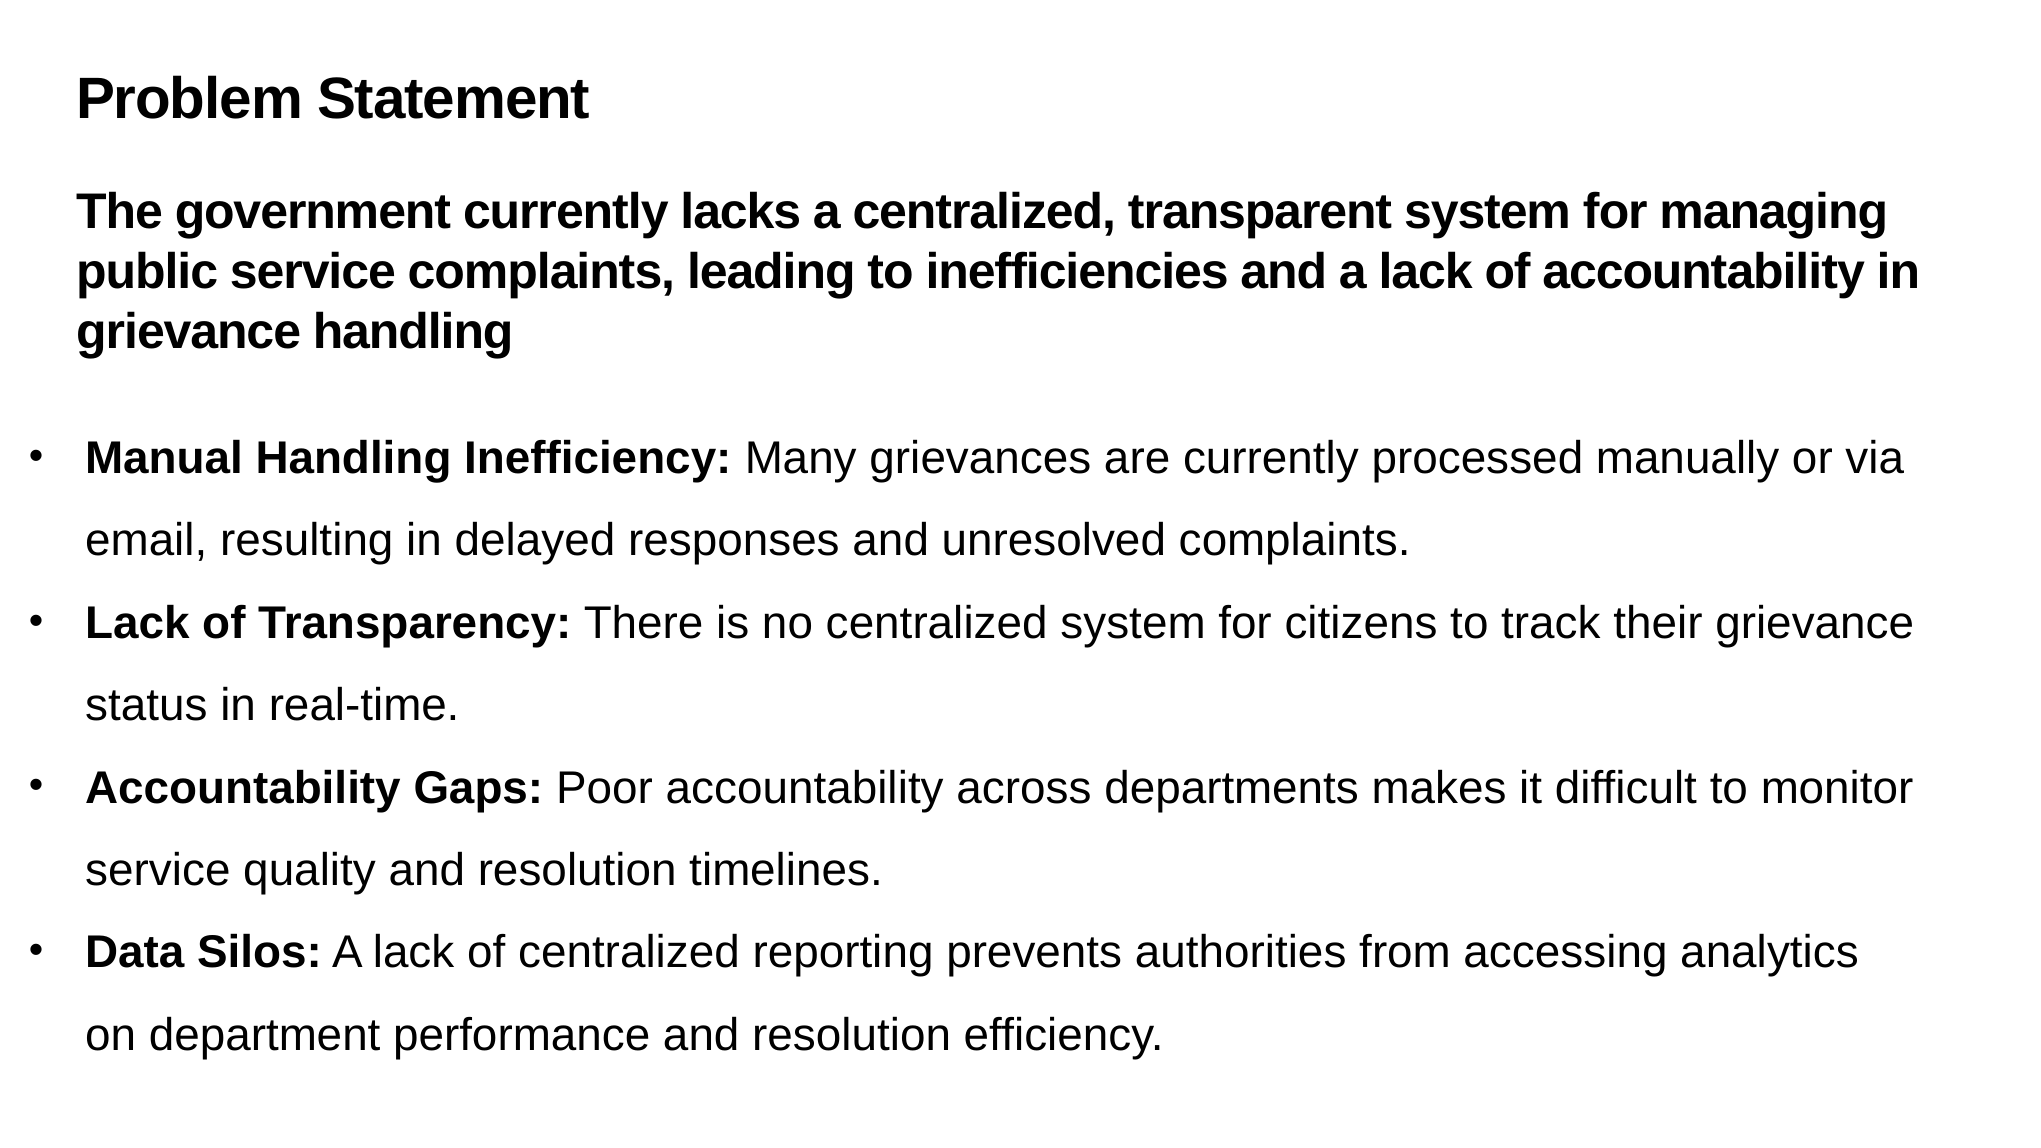

# Problem Statement
The government currently lacks a centralized, transparent system for managing public service complaints, leading to inefficiencies and a lack of accountability in grievance handling
Manual Handling Inefficiency: Many grievances are currently processed manually or via email, resulting in delayed responses and unresolved complaints.
Lack of Transparency: There is no centralized system for citizens to track their grievance status in real-time.
Accountability Gaps: Poor accountability across departments makes it difficult to monitor service quality and resolution timelines.
Data Silos: A lack of centralized reporting prevents authorities from accessing analytics on department performance and resolution efficiency.